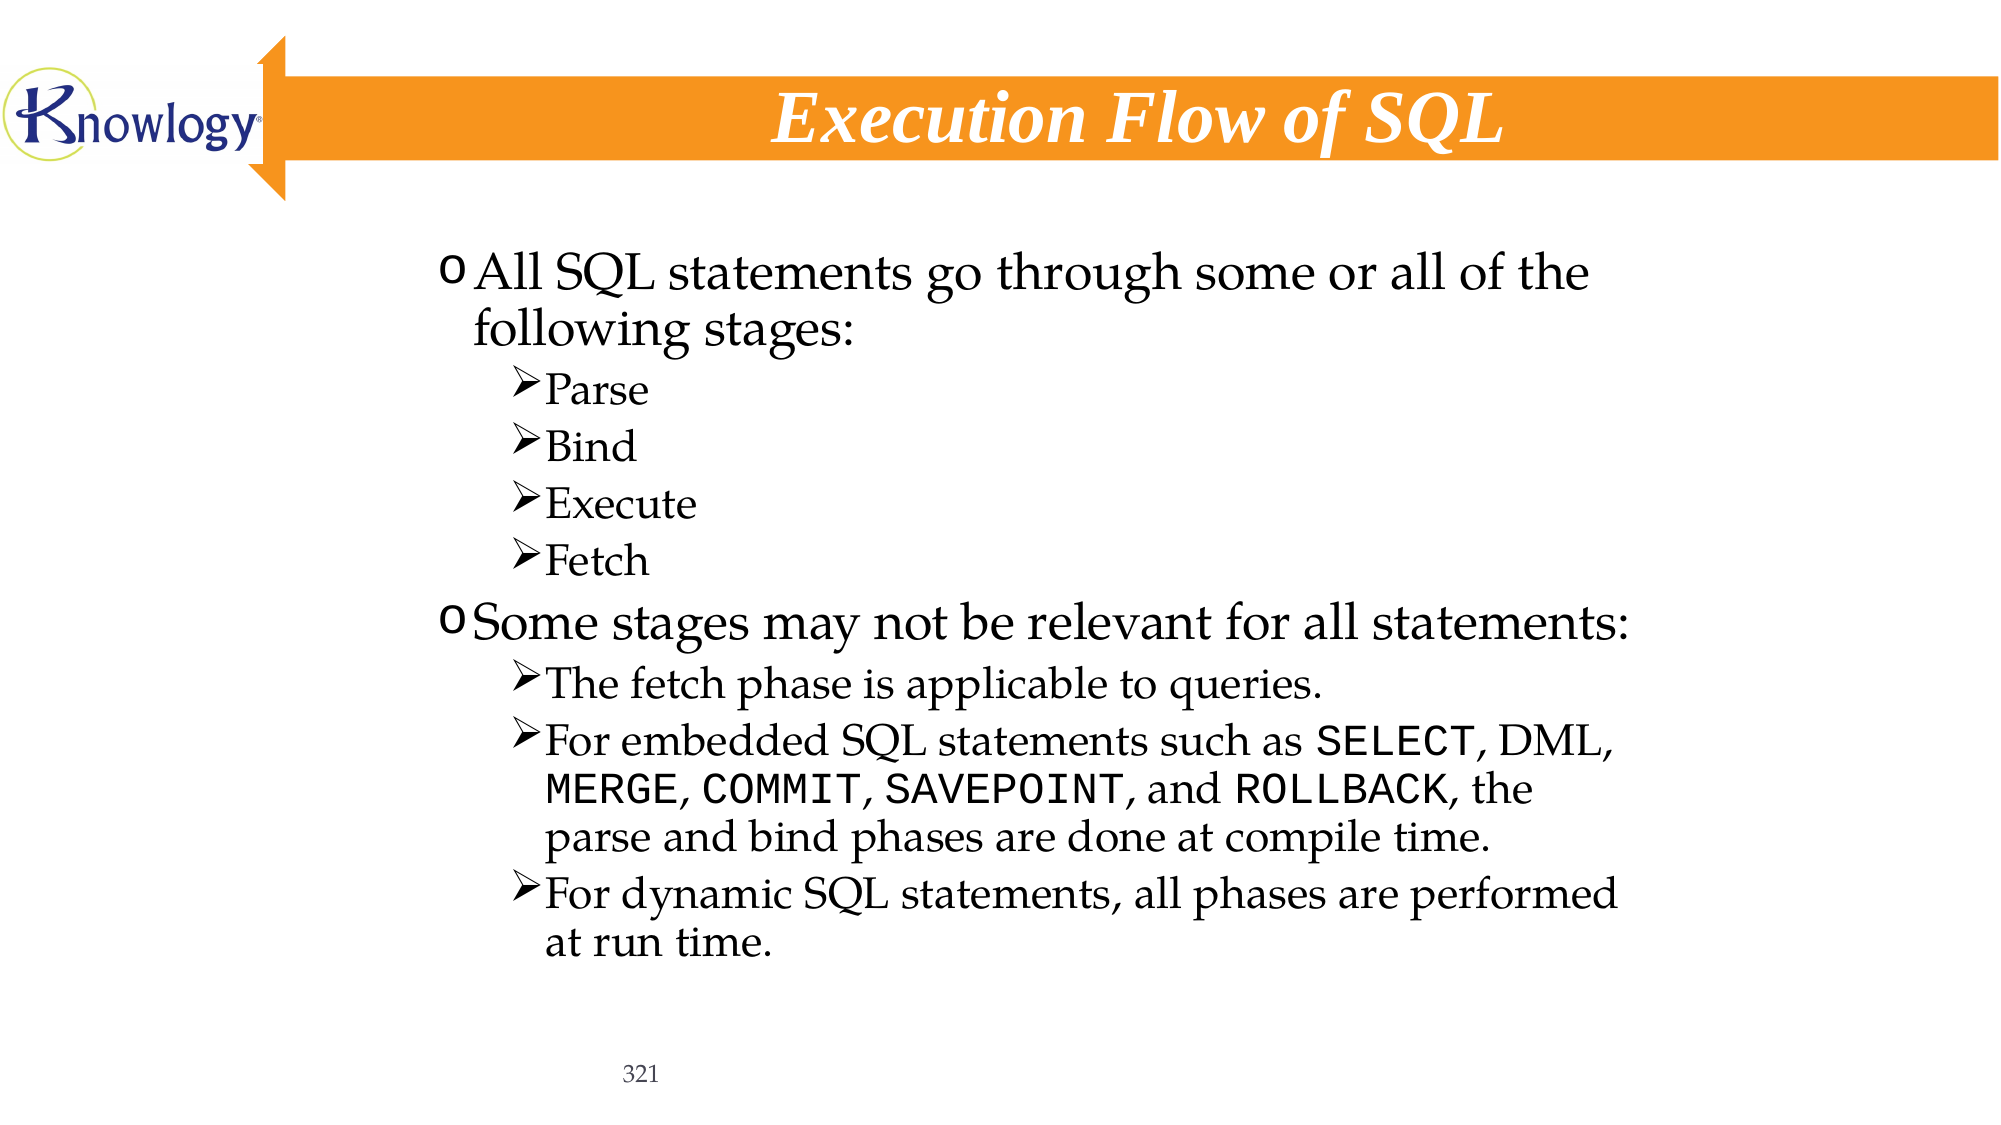

# Execution Flow of SQL
All SQL statements go through some or all of the following stages:
Parse
Bind
Execute
Fetch
Some stages may not be relevant for all statements:
The fetch phase is applicable to queries.
For embedded SQL statements such as SELECT, DML, MERGE, COMMIT, SAVEPOINT, and ROLLBACK, the parse and bind phases are done at compile time.
For dynamic SQL statements, all phases are performed at run time.
321